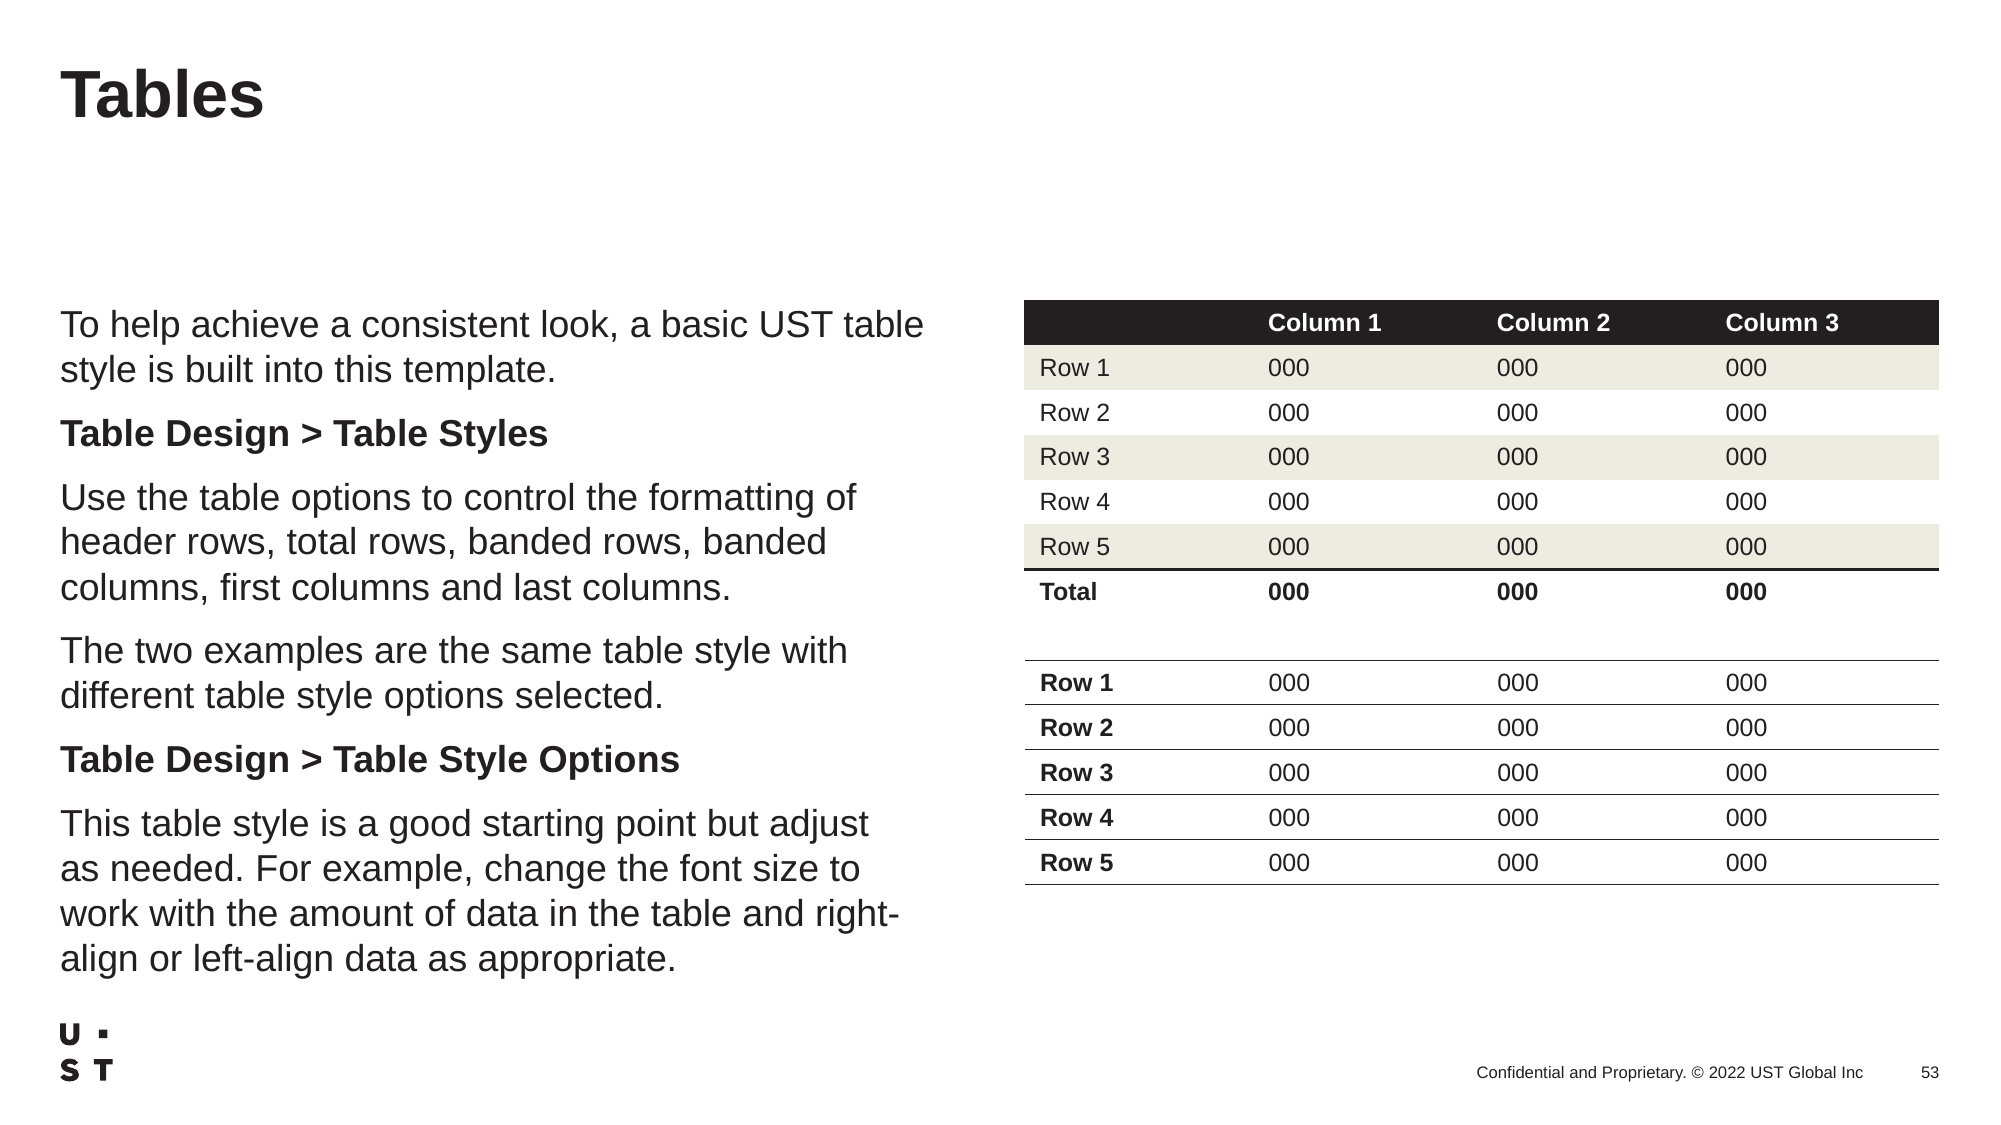

# Tables
To help achieve a consistent look, a basic UST table style is built into this template.
Table Design > Table Styles
Use the table options to control the formatting of header rows, total rows, banded rows, banded columns, first columns and last columns.
The two examples are the same table style with different table style options selected.
Table Design > Table Style Options
This table style is a good starting point but adjust as needed. For example, change the font size to work with the amount of data in the table and right-align or left-align data as appropriate.
|  | Column 1 | Column 2 | Column 3 |
| --- | --- | --- | --- |
| Row 1 | 000 | 000 | 000 |
| Row 2 | 000 | 000 | 000 |
| Row 3 | 000 | 000 | 000 |
| Row 4 | 000 | 000 | 000 |
| Row 5 | 000 | 000 | 000 |
| Total | 000 | 000 | 000 |
| Row 1 | 000 | 000 | 000 |
| --- | --- | --- | --- |
| Row 2 | 000 | 000 | 000 |
| Row 3 | 000 | 000 | 000 |
| Row 4 | 000 | 000 | 000 |
| Row 5 | 000 | 000 | 000 |